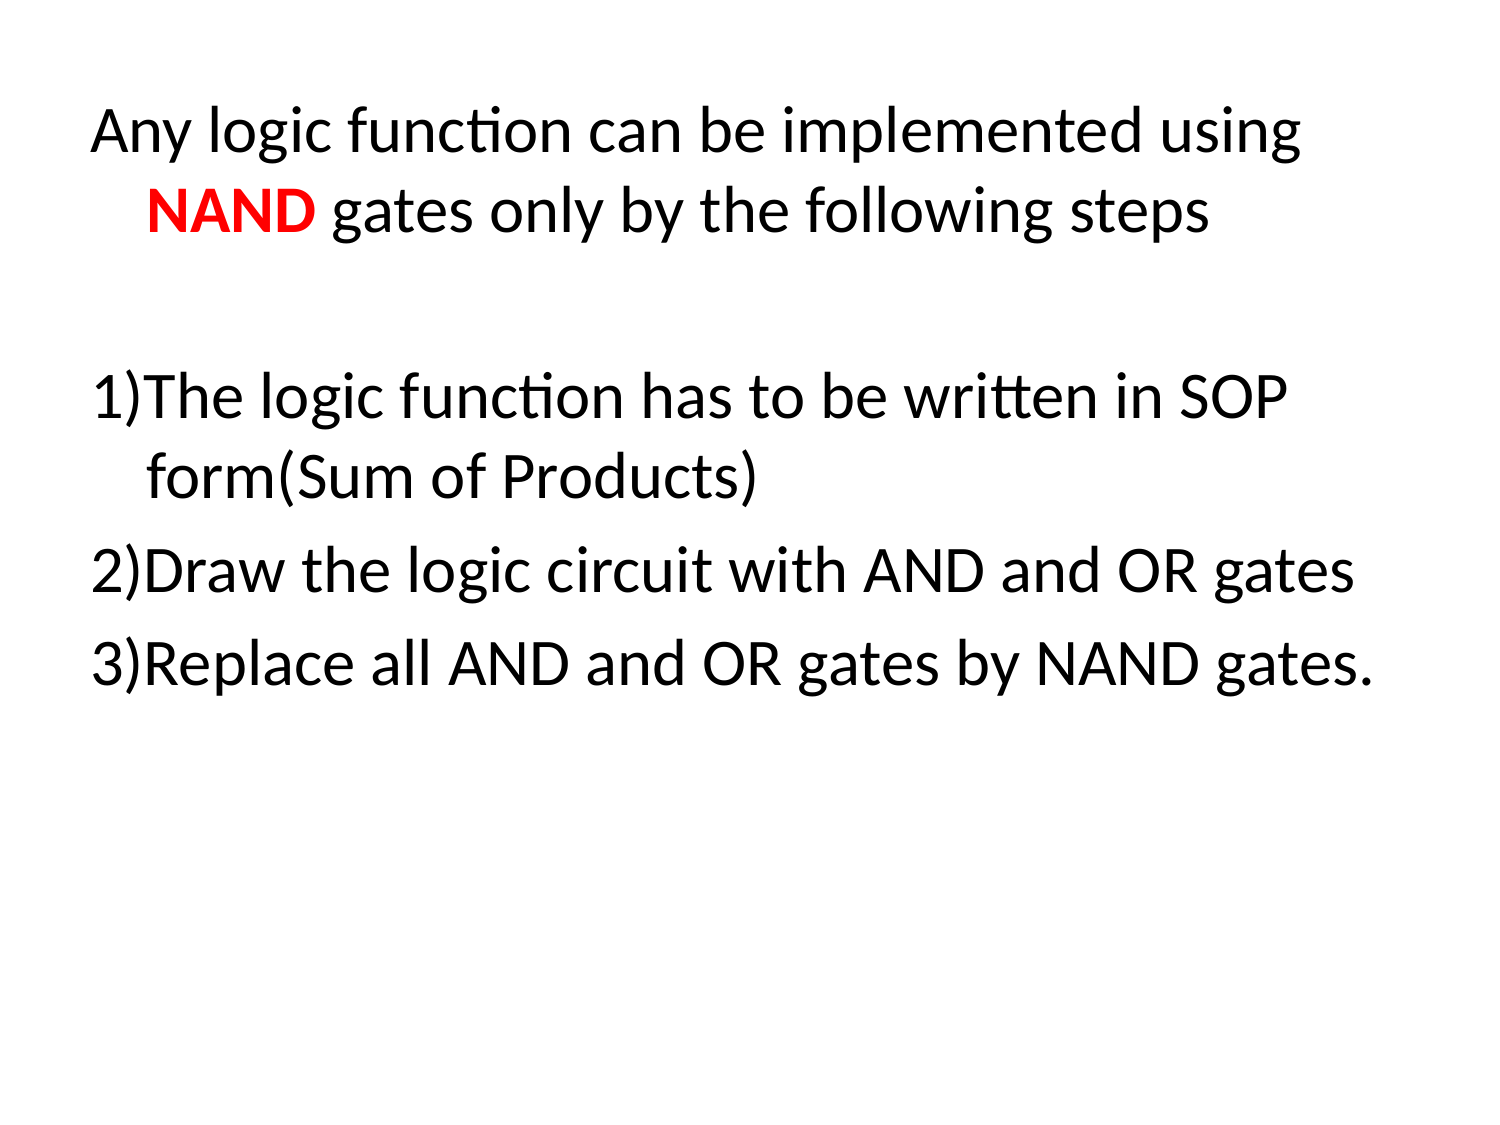

Any logic function can be implemented using NAND gates only by the following steps

1)The logic function has to be written in SOP form(Sum of Products)
2)Draw the logic circuit with AND and OR gates
3)Replace all AND and OR gates by NAND gates.